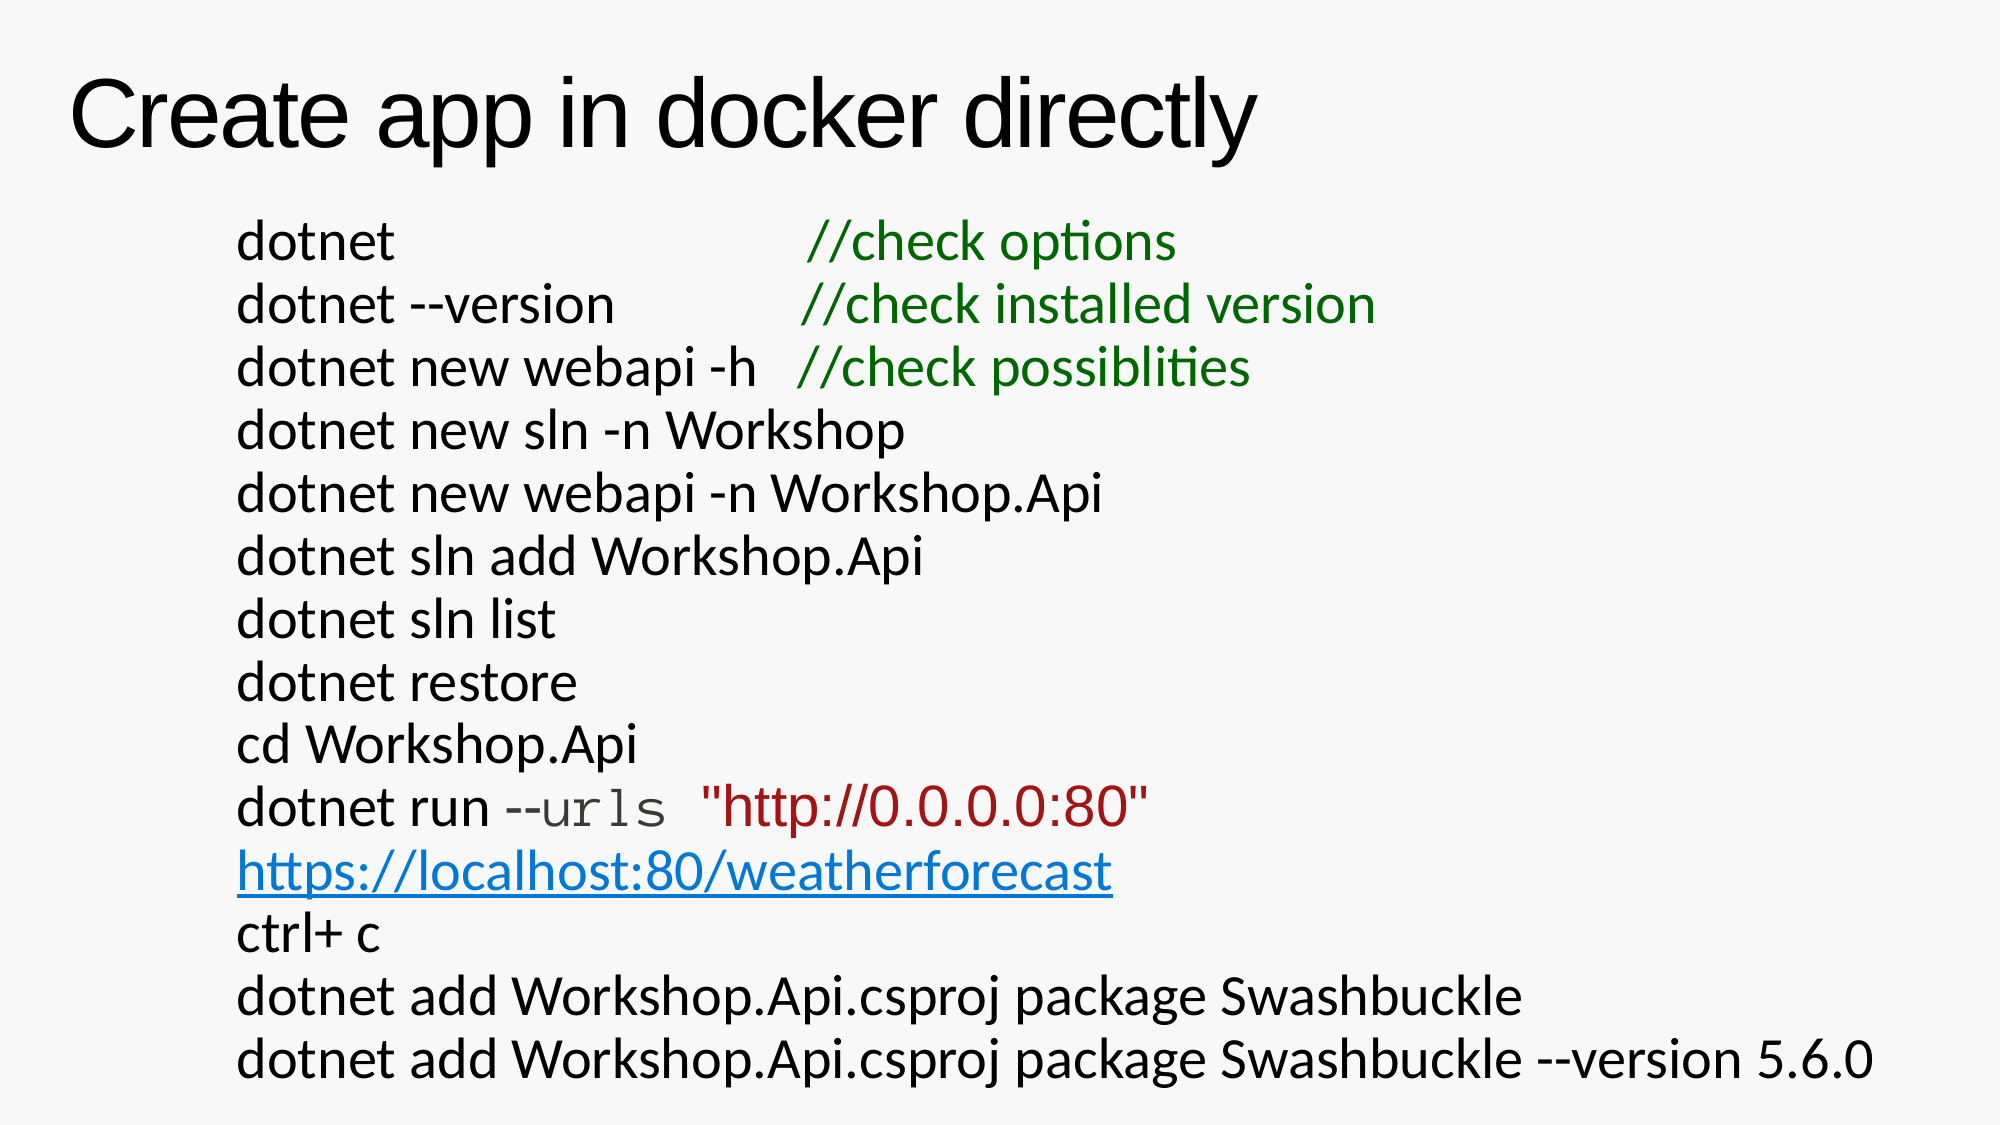

# Create app in docker directly
dotnet                               //check options
dotnet --version              //check installed version
dotnet new webapi -h   //check possiblities
dotnet new sln -n Workshop
dotnet new webapi -n Workshop.Api
dotnet sln add Workshop.Api
dotnet sln list
dotnet restore
cd Workshop.Api
dotnet run --urls "http://0.0.0.0:80"
https://localhost:80/weatherforecast
ctrl+ c
dotnet add Workshop.Api.csproj package Swashbuckle
dotnet add Workshop.Api.csproj package Swashbuckle --version 5.6.0